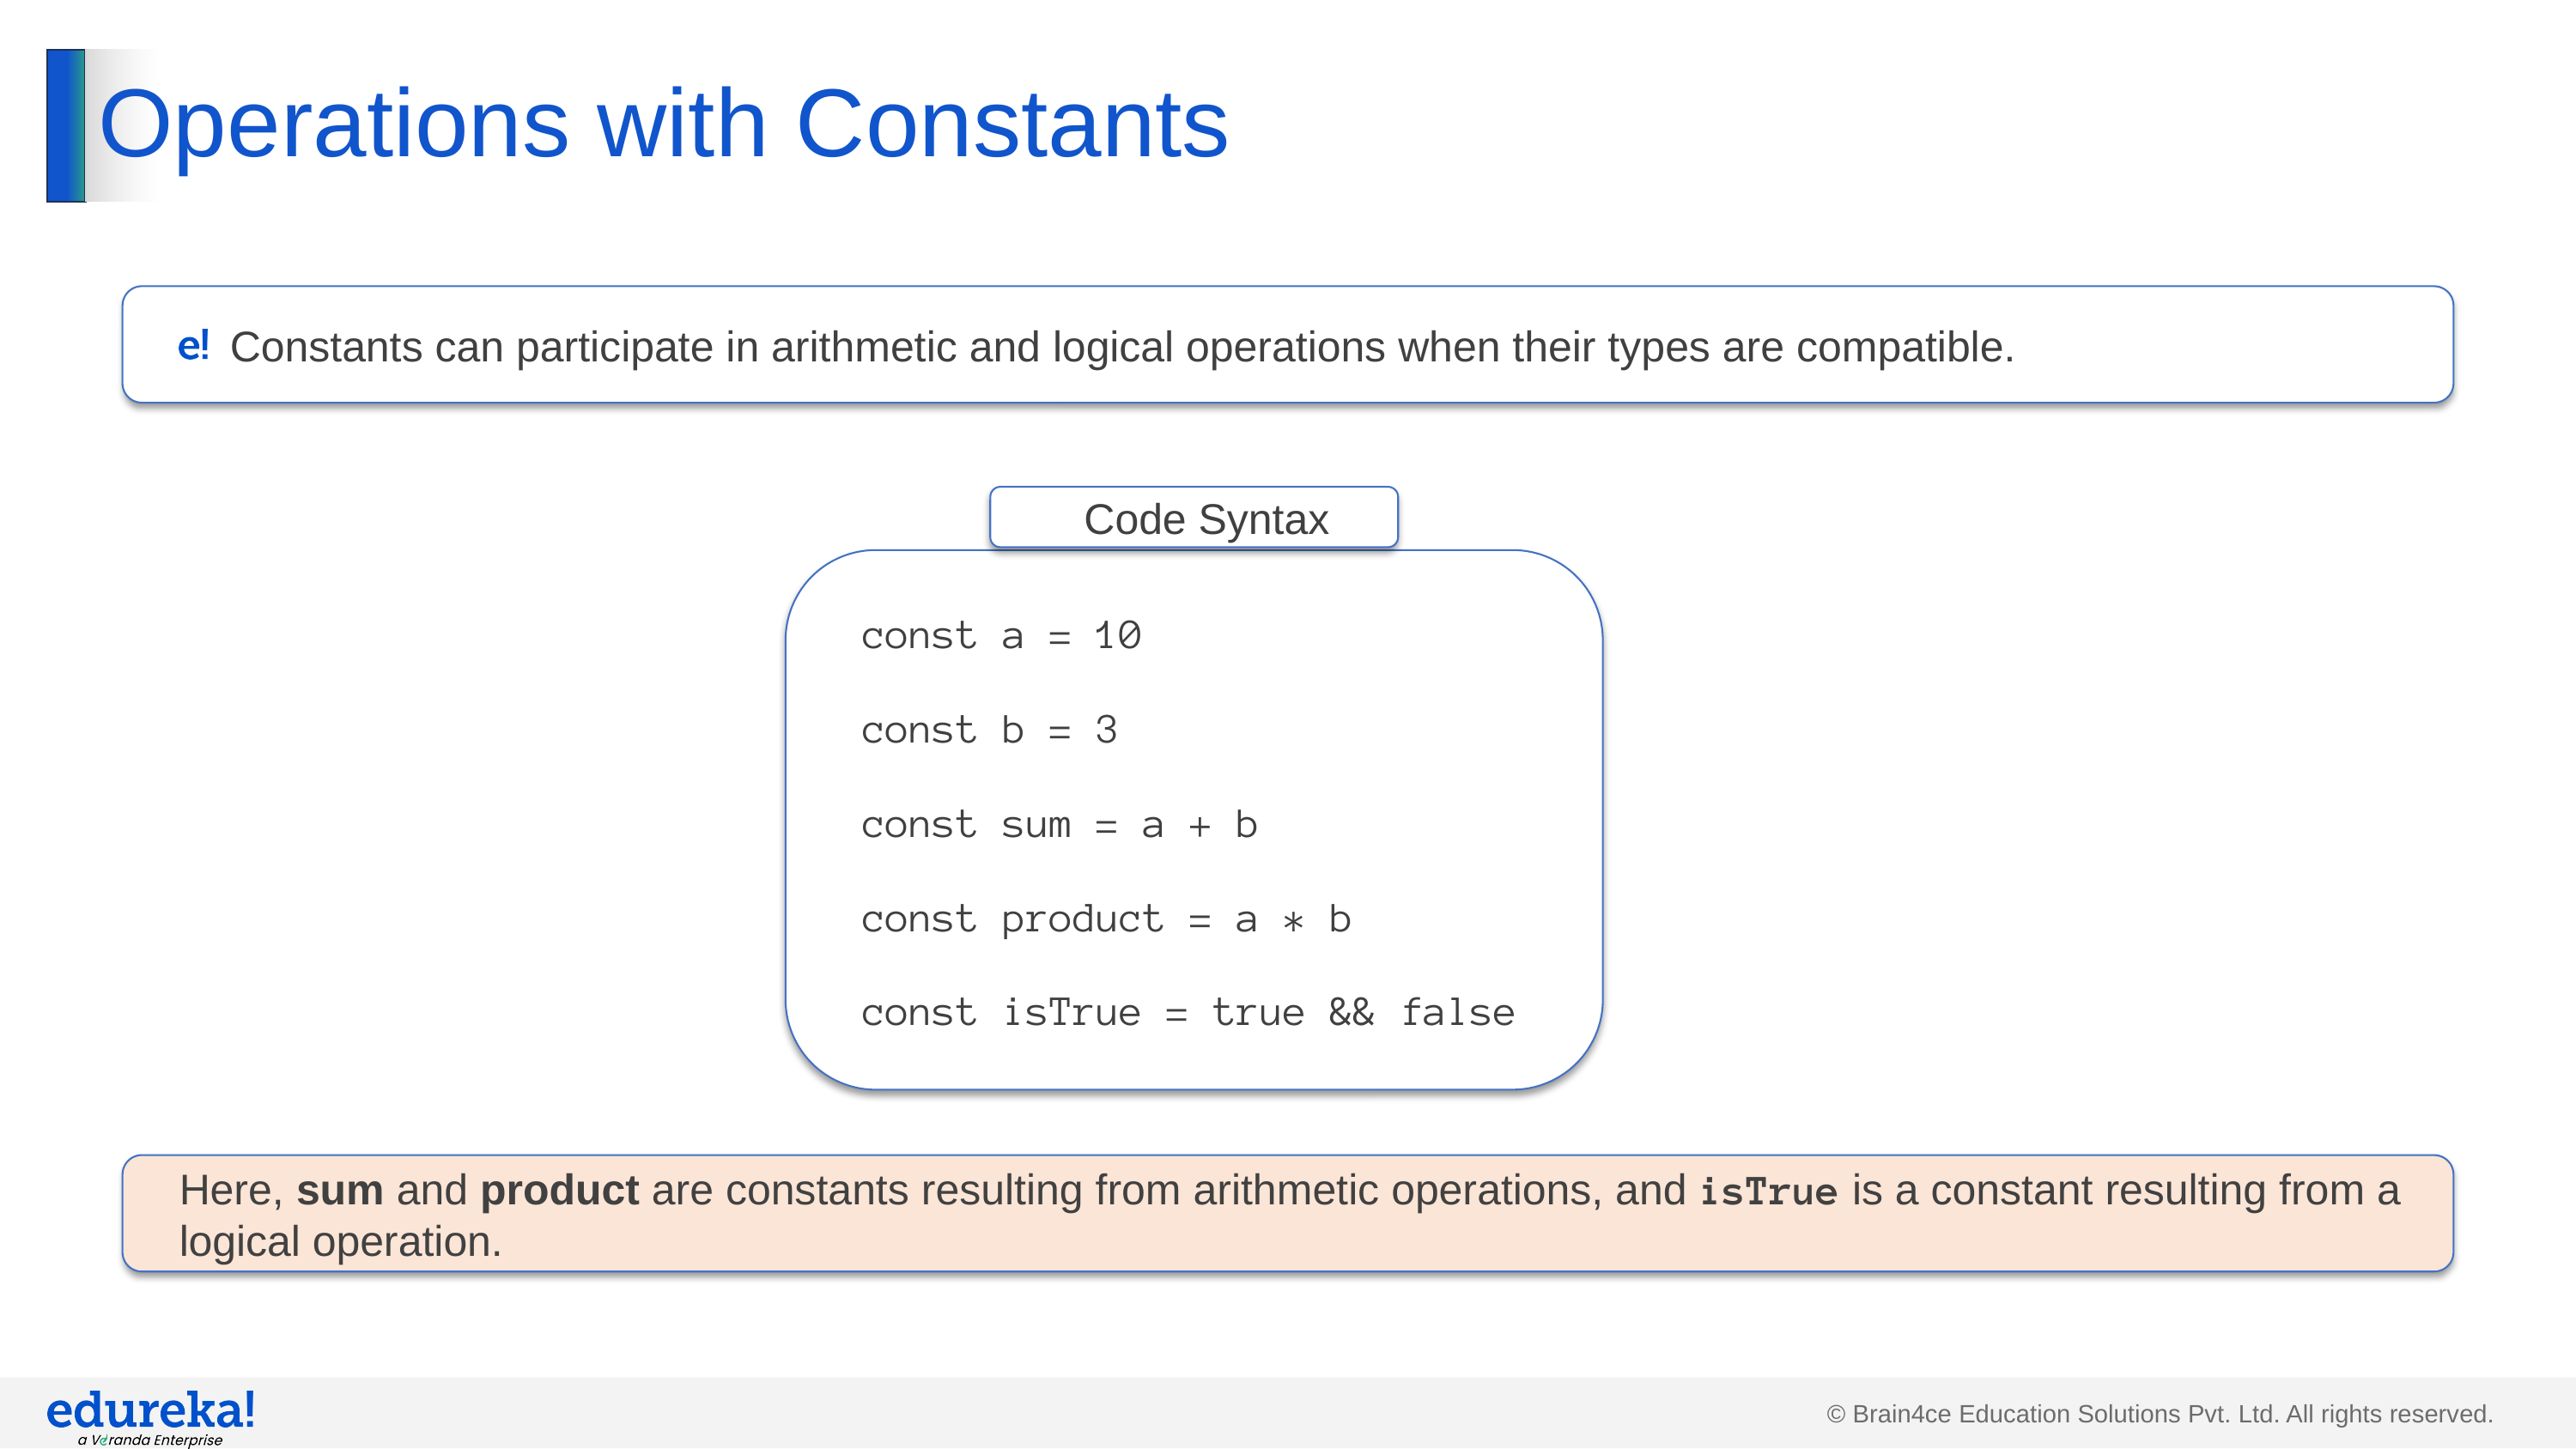

# Operations with Constants
Constants can participate in arithmetic and logical operations when their types are compatible.
Code Syntax
const a = 10
const b = 3
const sum = a + b
const product = a * b
const isTrue = true && false
Here, sum and product are constants resulting from arithmetic operations, and isTrue is a constant resulting from a logical operation.